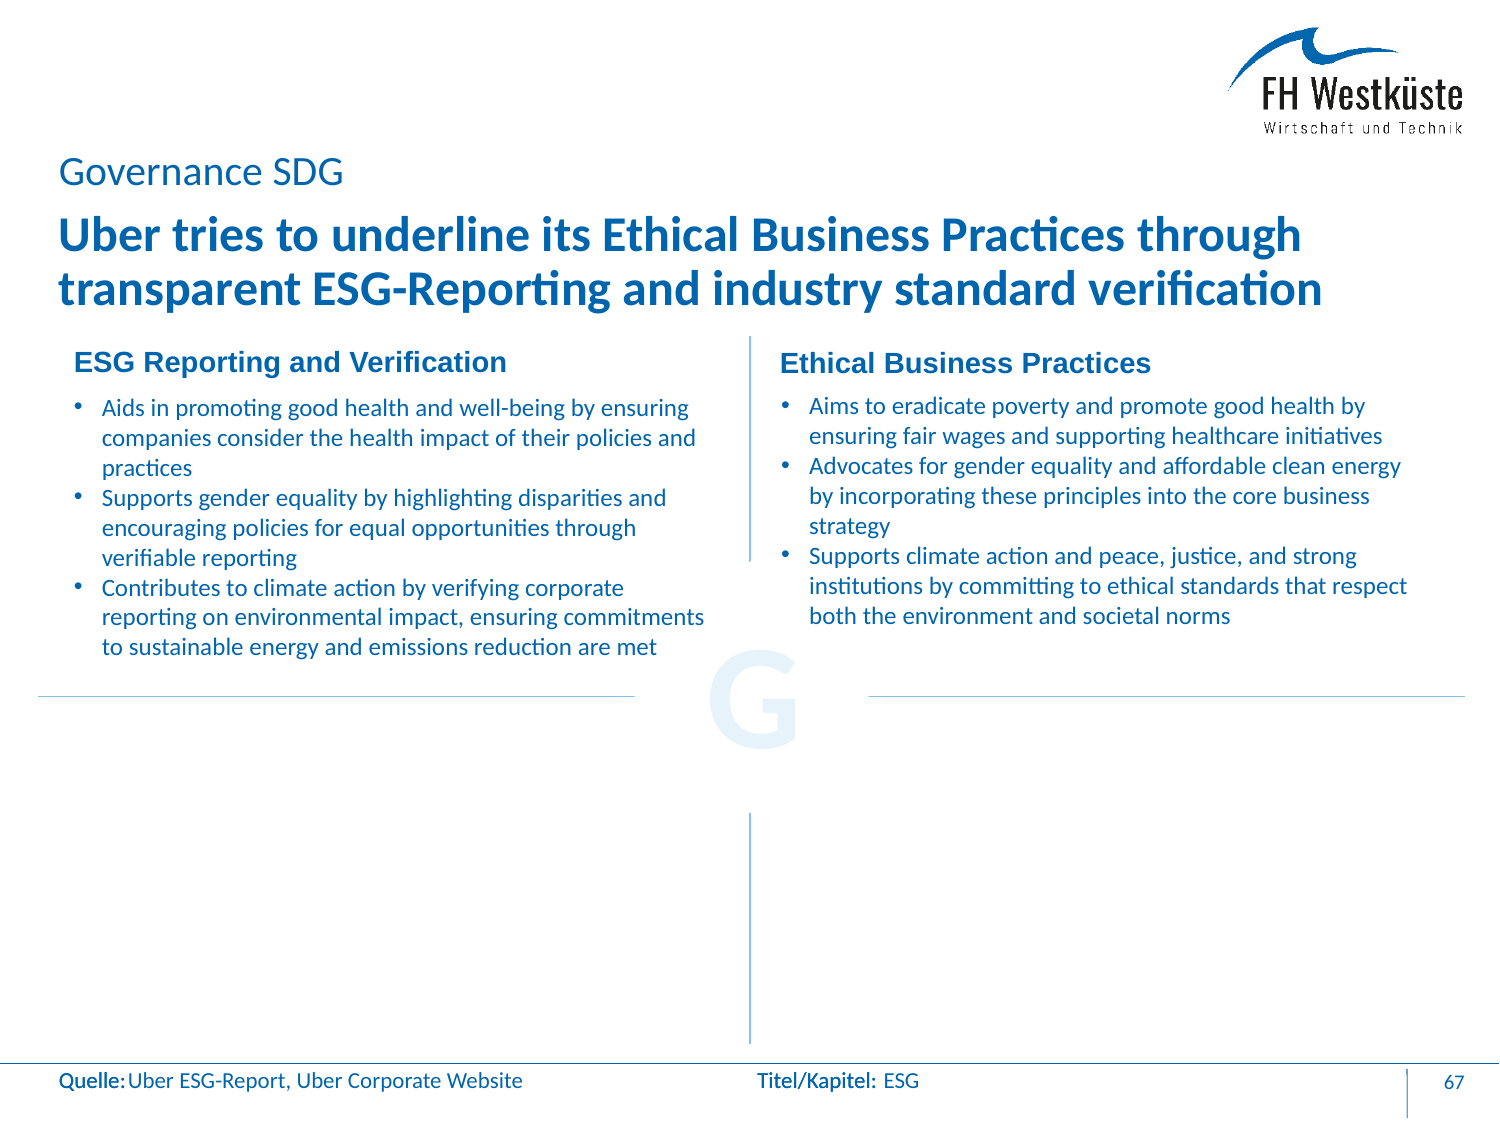

Governance SDG
# Uber tries to underline its Ethical Business Practices through transparent ESG-Reporting and industry standard verification
ESG Reporting and Verification
Ethical Business Practices
Aims to eradicate poverty and promote good health by ensuring fair wages and supporting healthcare initiatives
Advocates for gender equality and affordable clean energy by incorporating these principles into the core business strategy
Supports climate action and peace, justice, and strong institutions by committing to ethical standards that respect both the environment and societal norms
Aids in promoting good health and well-being by ensuring companies consider the health impact of their policies and practices
Supports gender equality by highlighting disparities and encouraging policies for equal opportunities through verifiable reporting
Contributes to climate action by verifying corporate reporting on environmental impact, ensuring commitments to sustainable energy and emissions reduction are met
G

Uber ESG-Report, Uber Corporate Website
ESG
67